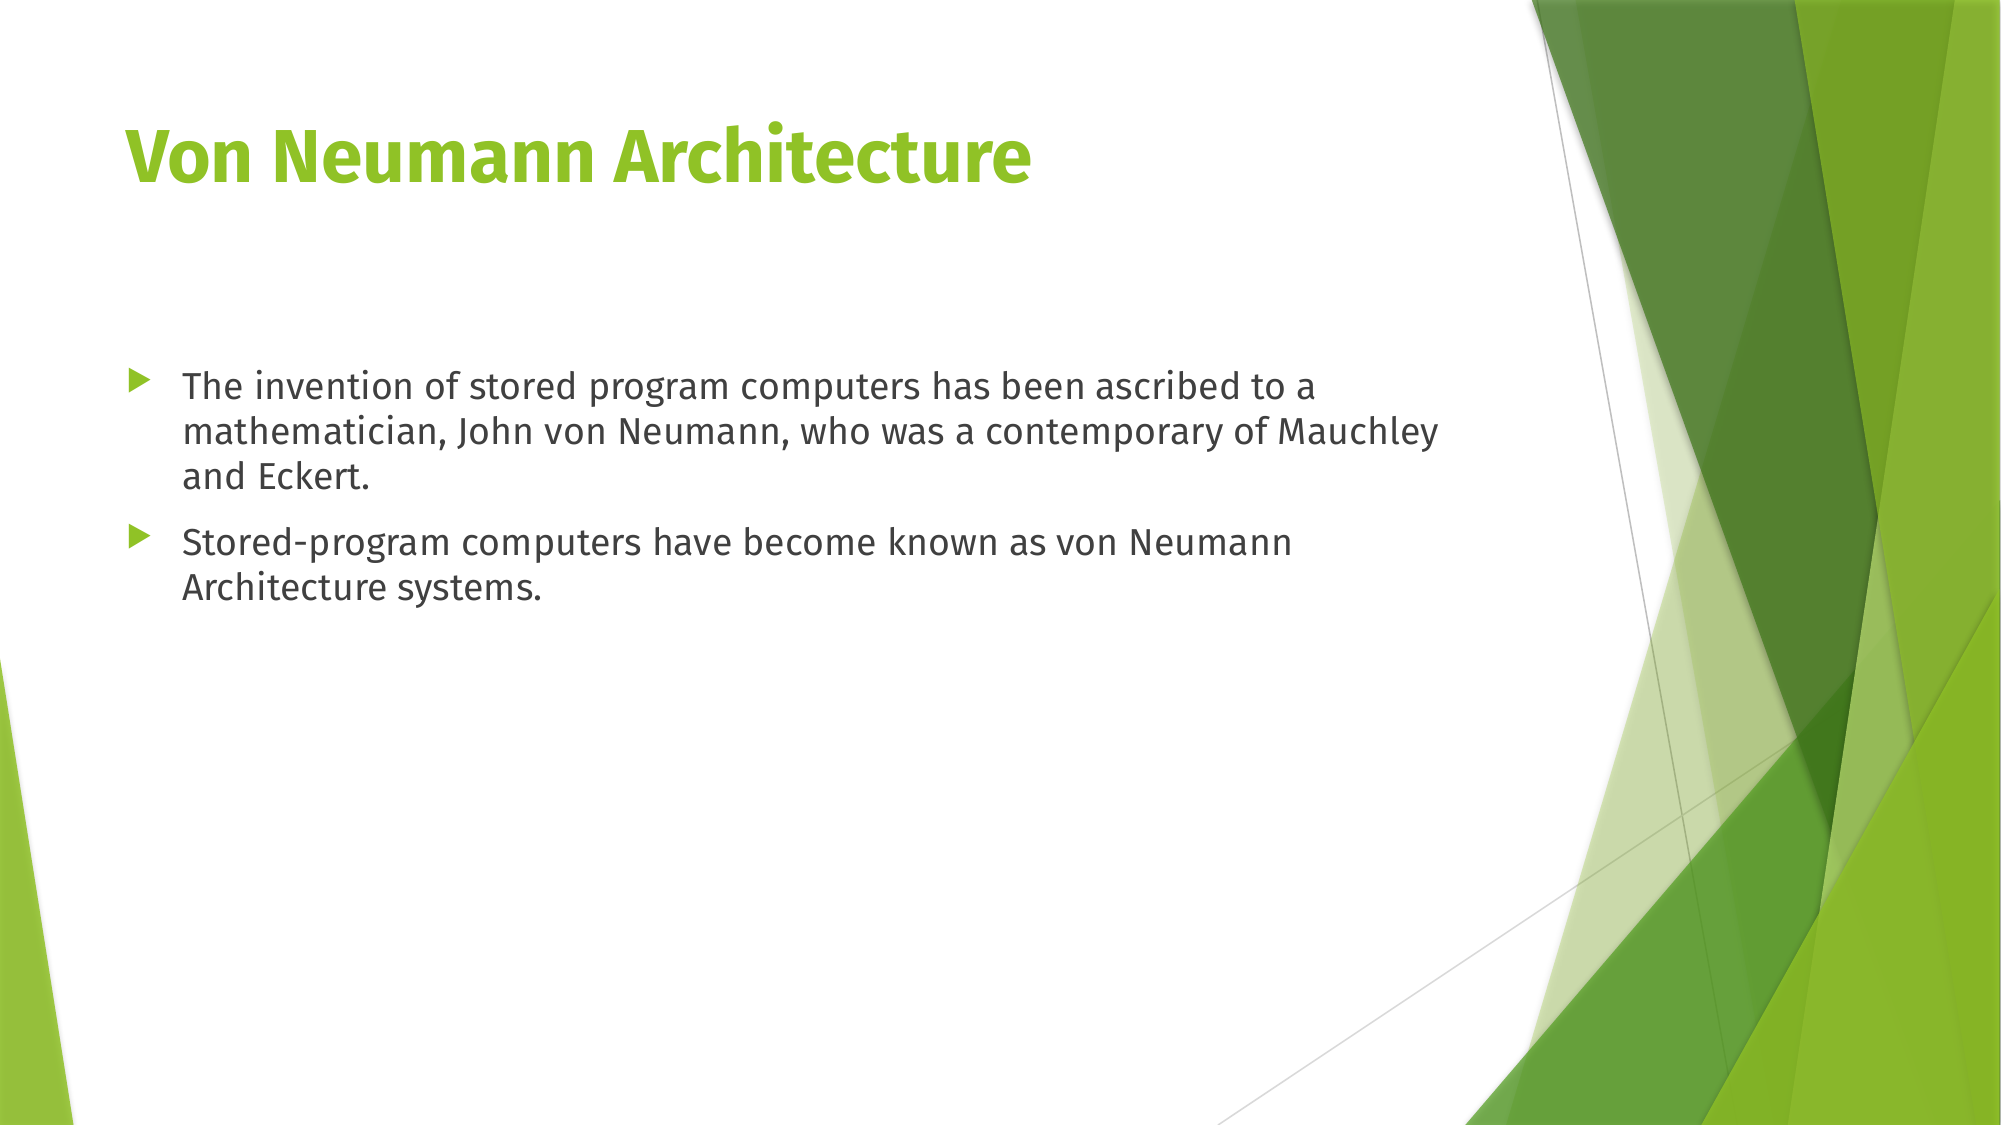

# Von Neumann Architecture
The invention of stored program computers has been ascribed to a mathematician, John von Neumann, who was a contemporary of Mauchley and Eckert.
Stored-program computers have become known as von Neumann Architecture systems.